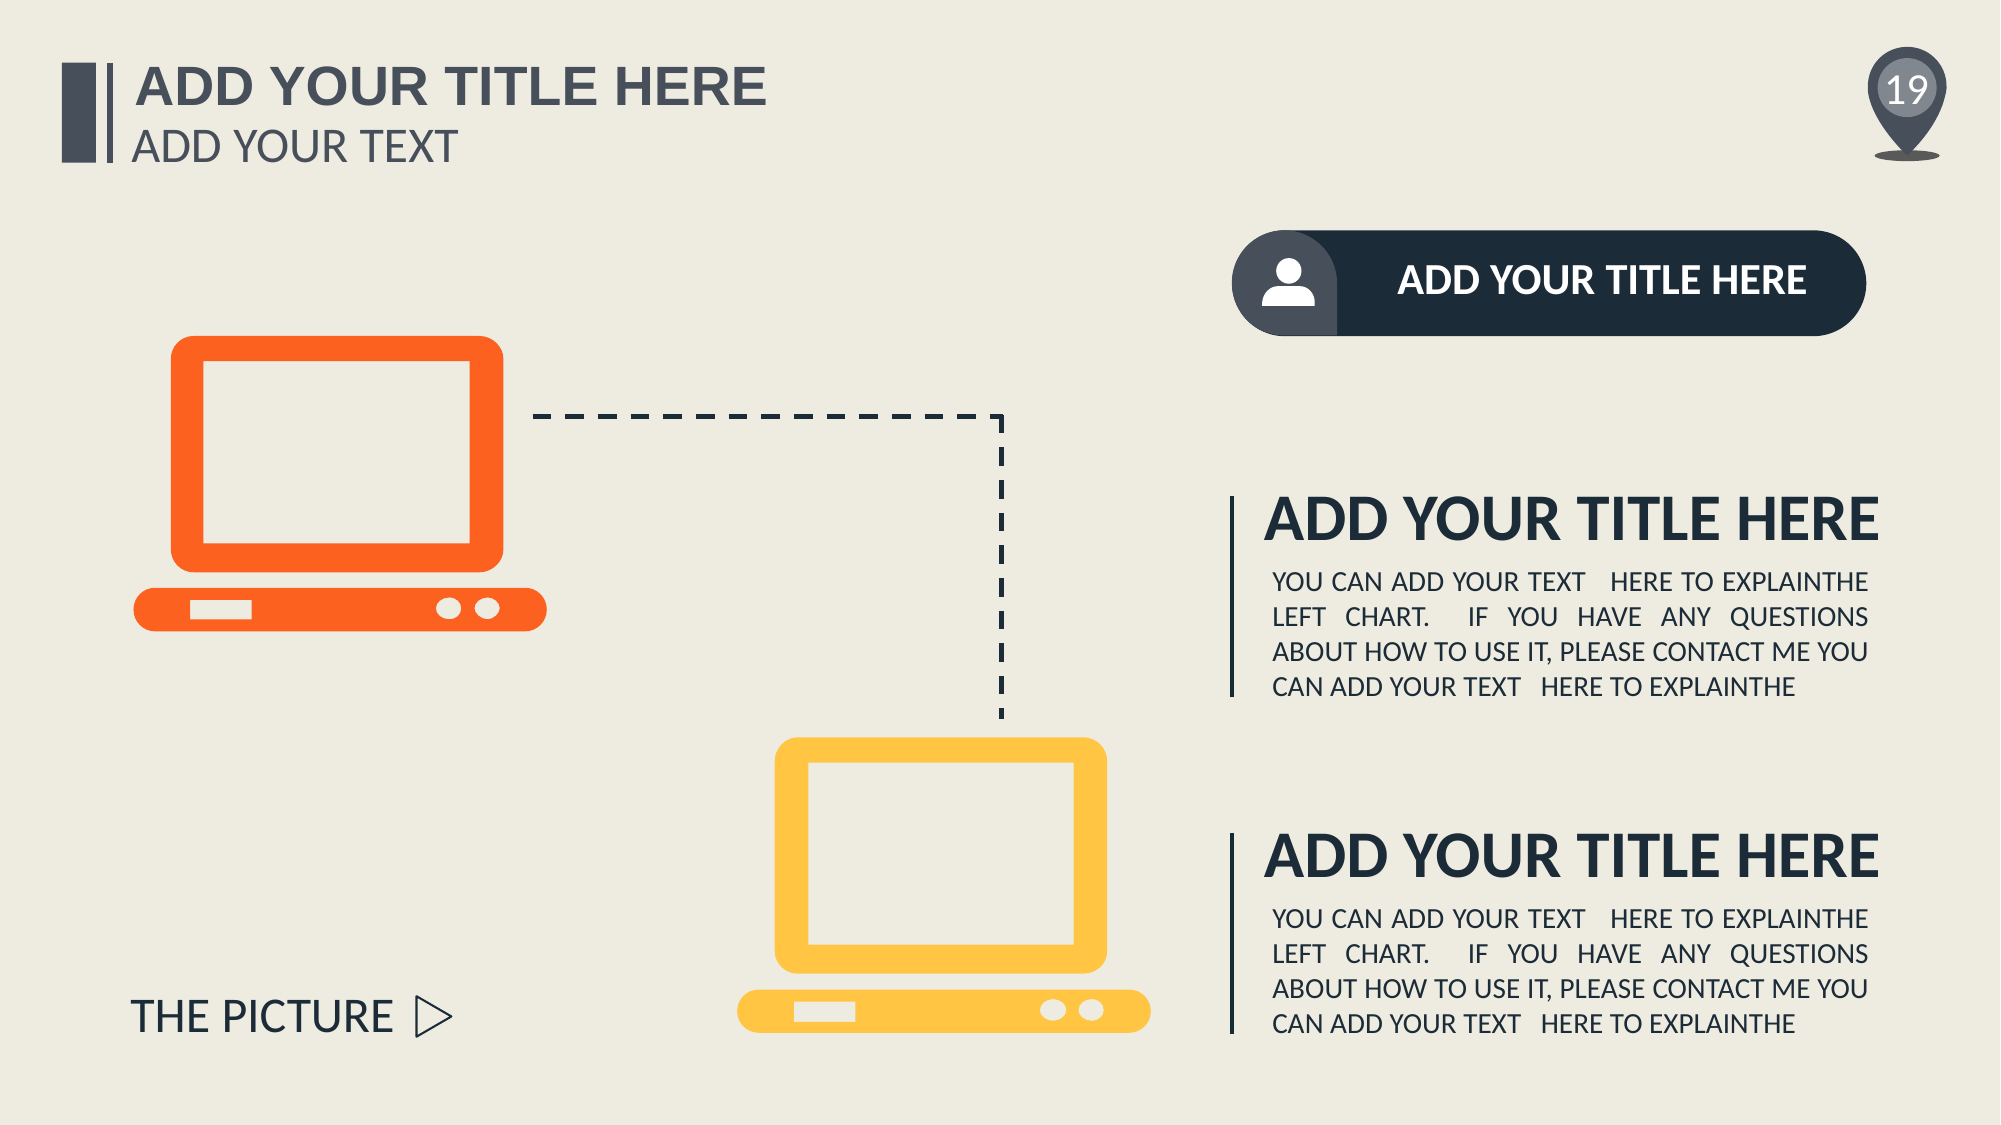

ADD YOUR TITLE HERE
19

ADD YOUR TEXT

ADD YOUR TITLE HERE

ADD YOUR TITLE HERE
YOU CAN ADD YOUR TEXT   HERE TO EXPLAINTHE LEFT CHART.  IF YOU HAVE ANY QUESTIONS ABOUT HOW TO USE IT, PLEASE CONTACT ME YOU CAN ADD YOUR TEXT   HERE TO EXPLAINTHE
ADD YOUR TITLE HERE
YOU CAN ADD YOUR TEXT   HERE TO EXPLAINTHE LEFT CHART.  IF YOU HAVE ANY QUESTIONS ABOUT HOW TO USE IT, PLEASE CONTACT ME YOU CAN ADD YOUR TEXT   HERE TO EXPLAINTHE
THE PICTURE